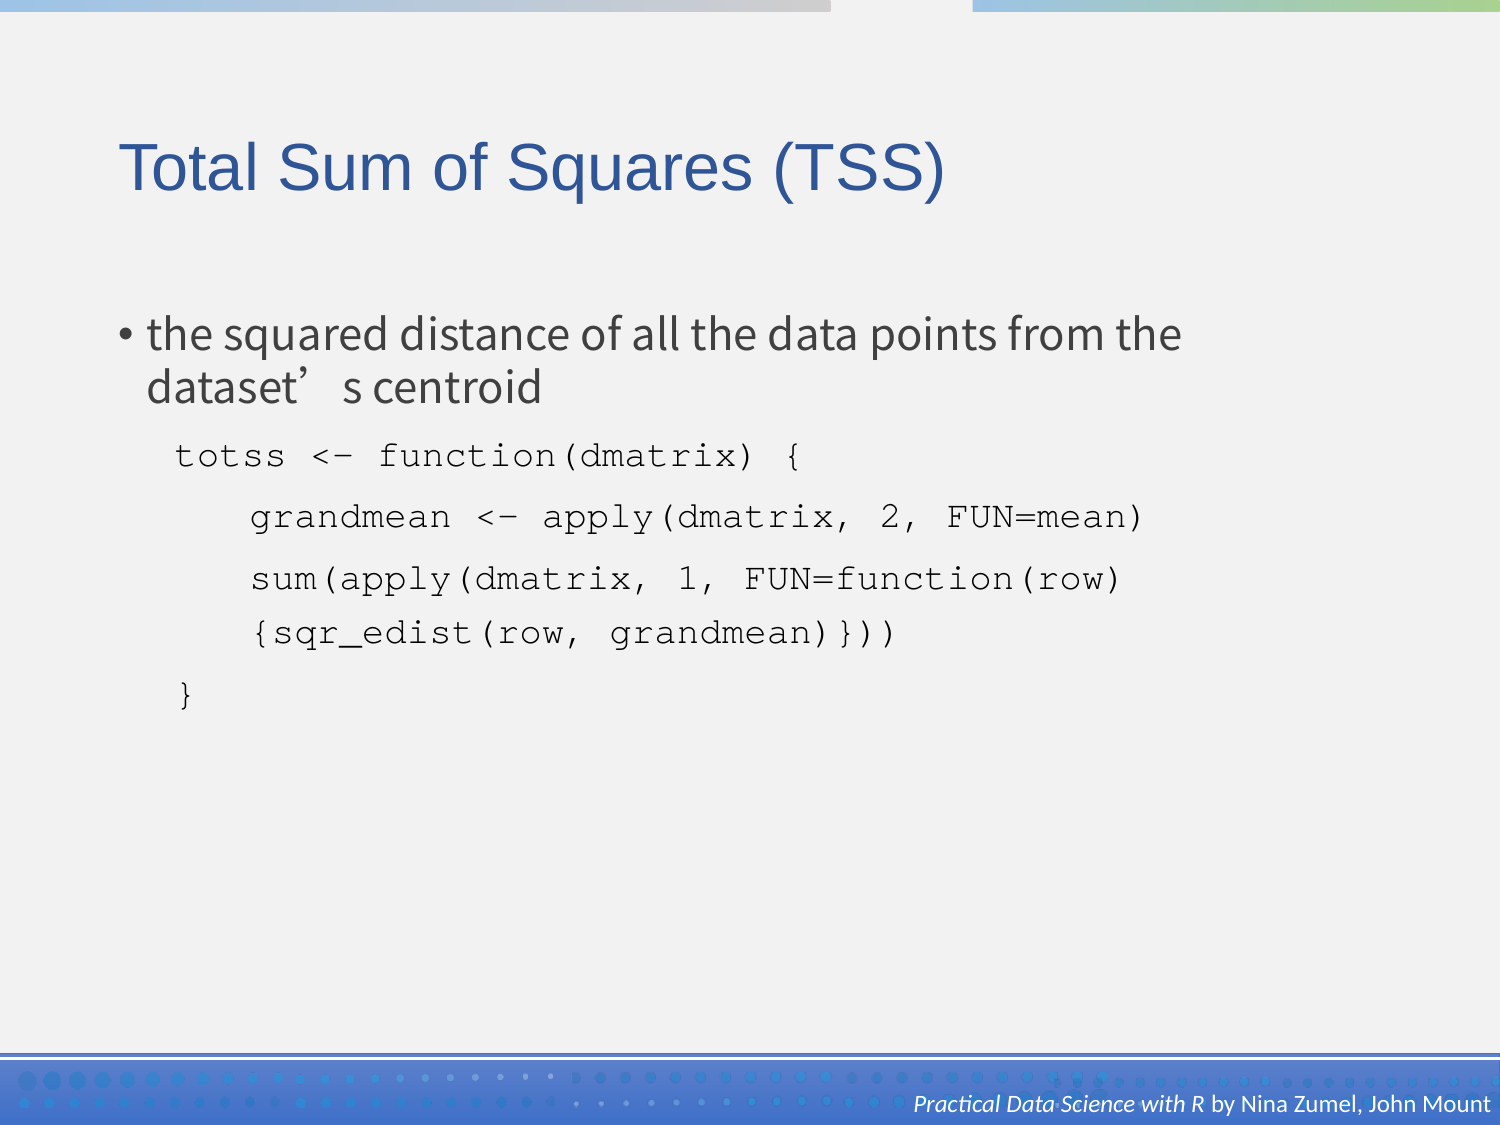

# Total Sum of Squares (TSS)
the squared distance of all the data points from the dataset’s centroid
totss <- function(dmatrix) {
grandmean <- apply(dmatrix, 2, FUN=mean)
sum(apply(dmatrix, 1, FUN=function(row){sqr_edist(row, grandmean)}))
}
Practical Data Science with R by Nina Zumel, John Mount